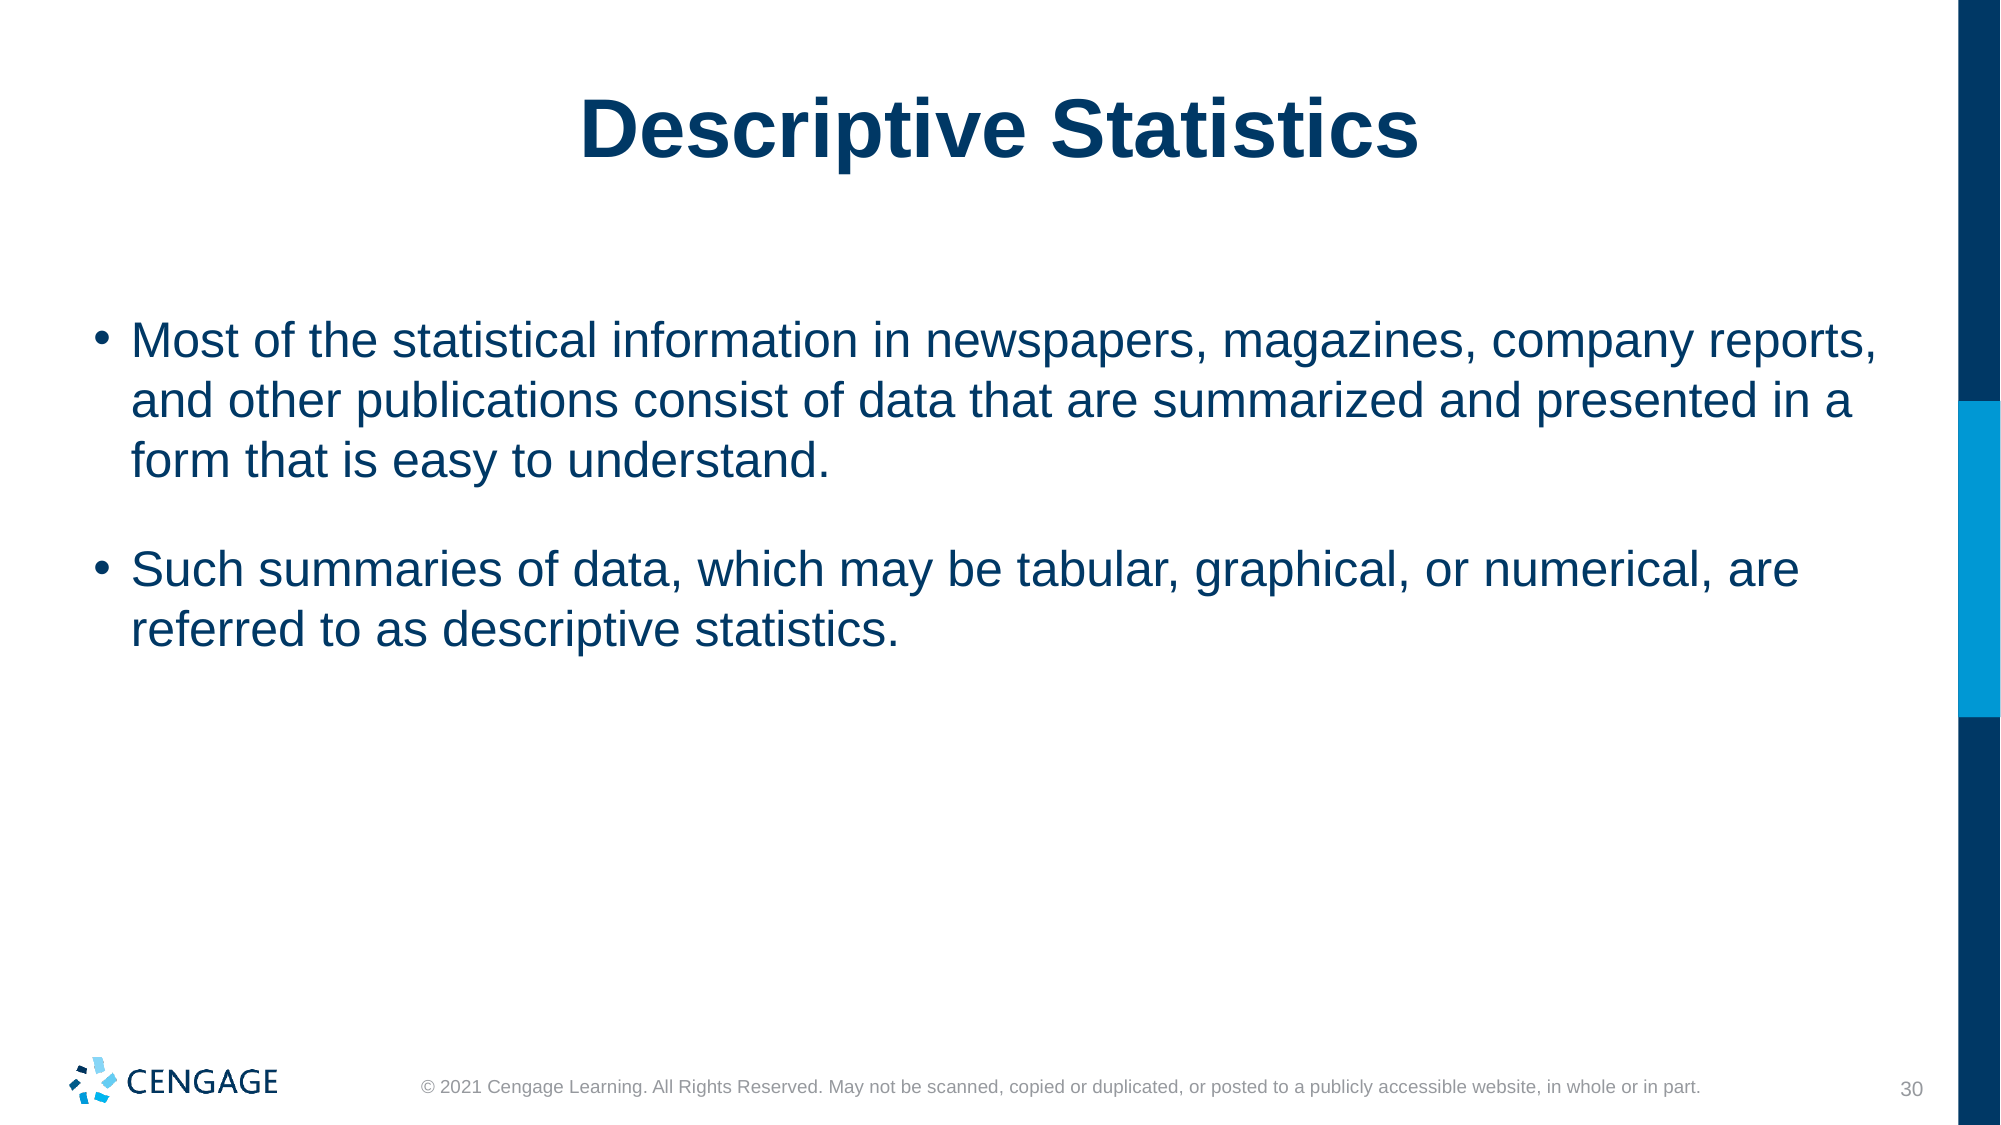

# Descriptive Statistics
Most of the statistical information in newspapers, magazines, company reports, and other publications consist of data that are summarized and presented in a form that is easy to understand.
Such summaries of data, which may be tabular, graphical, or numerical, are referred to as descriptive statistics.